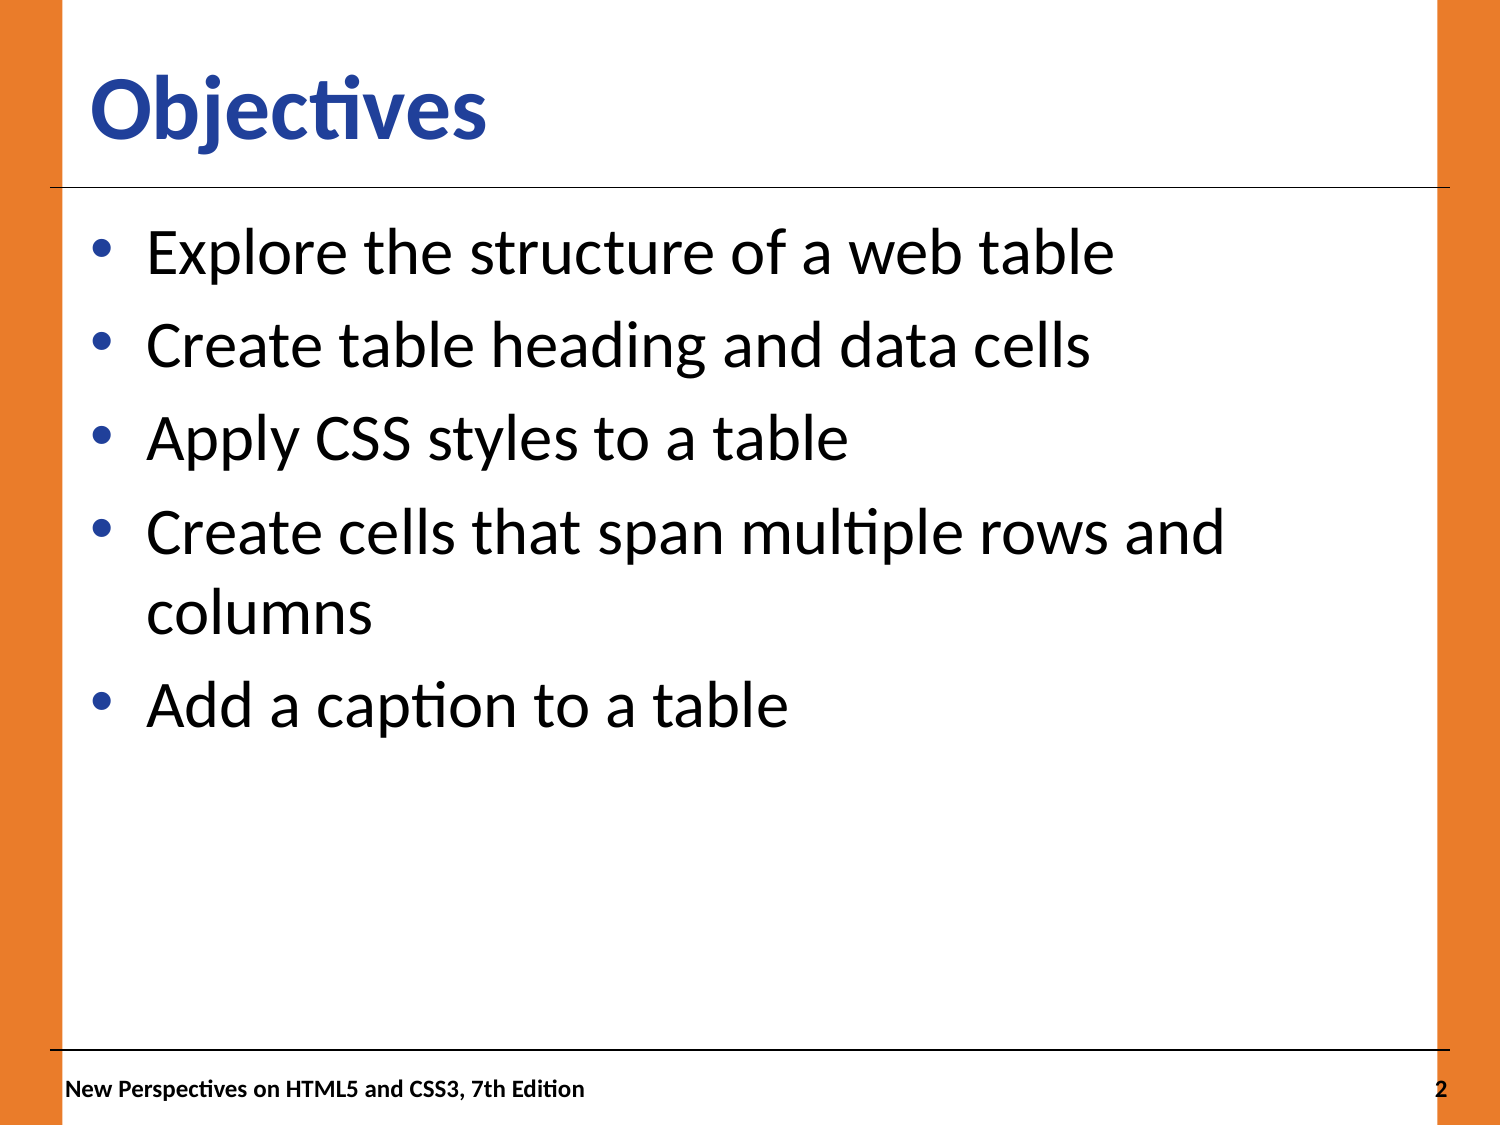

Objectives
Explore the structure of a web table
Create table heading and data cells
Apply CSS styles to a table
Create cells that span multiple rows and columns
Add a caption to a table
New Perspectives on HTML5 and CSS3, 7th Edition
2